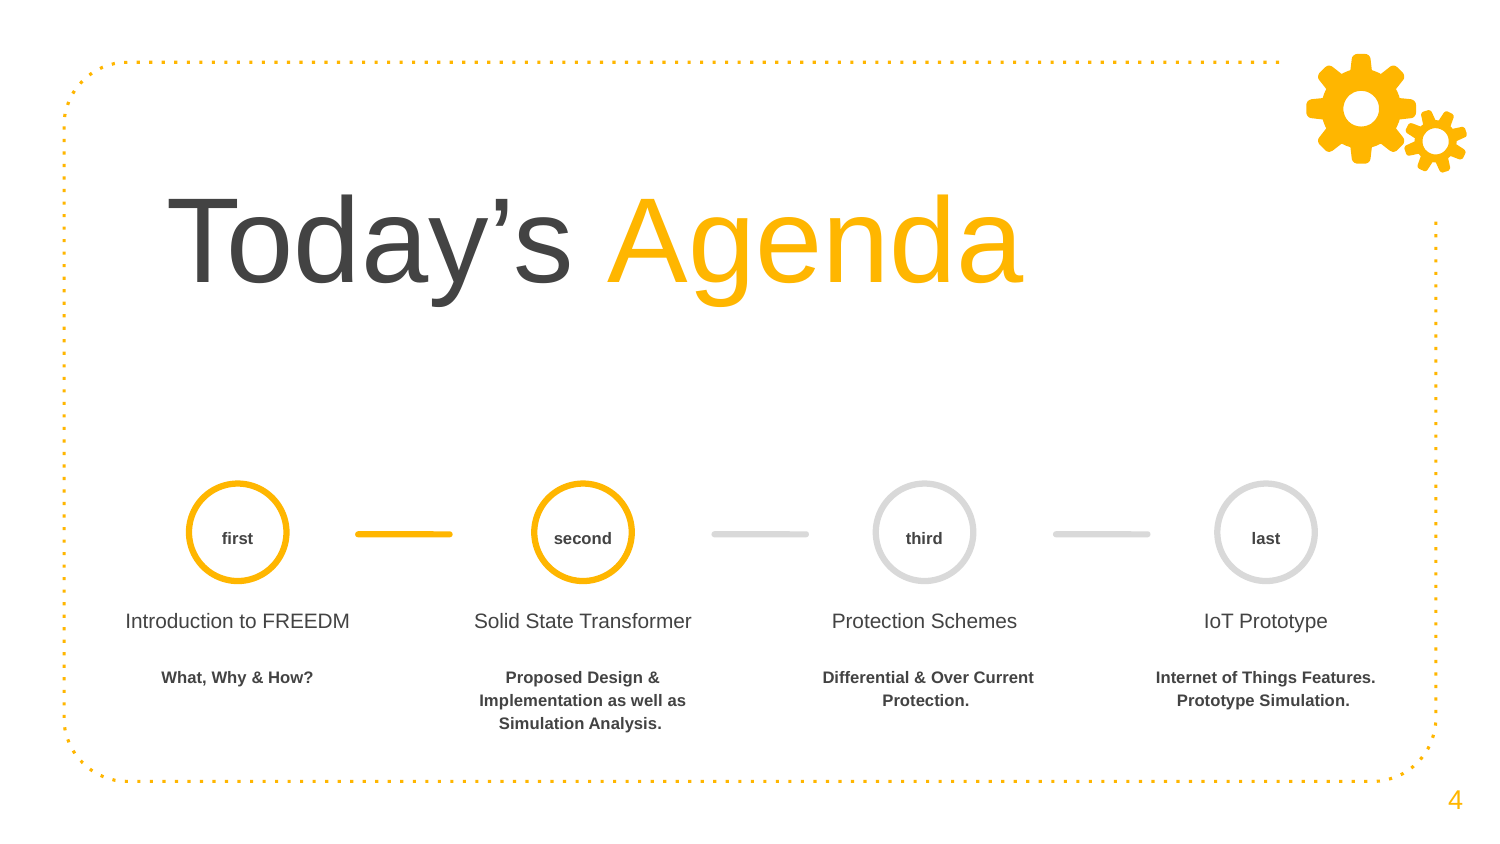

# Today’s Agenda

first
third
last
second

Introduction to FREEDM
Solid State Transformer
Protection Schemes
IoT Prototype
Differential & Over Current Protection.
What, Why & How?
Proposed Design & Implementation as well as Simulation Analysis.
Internet of Things Features.
Prototype Simulation.
4